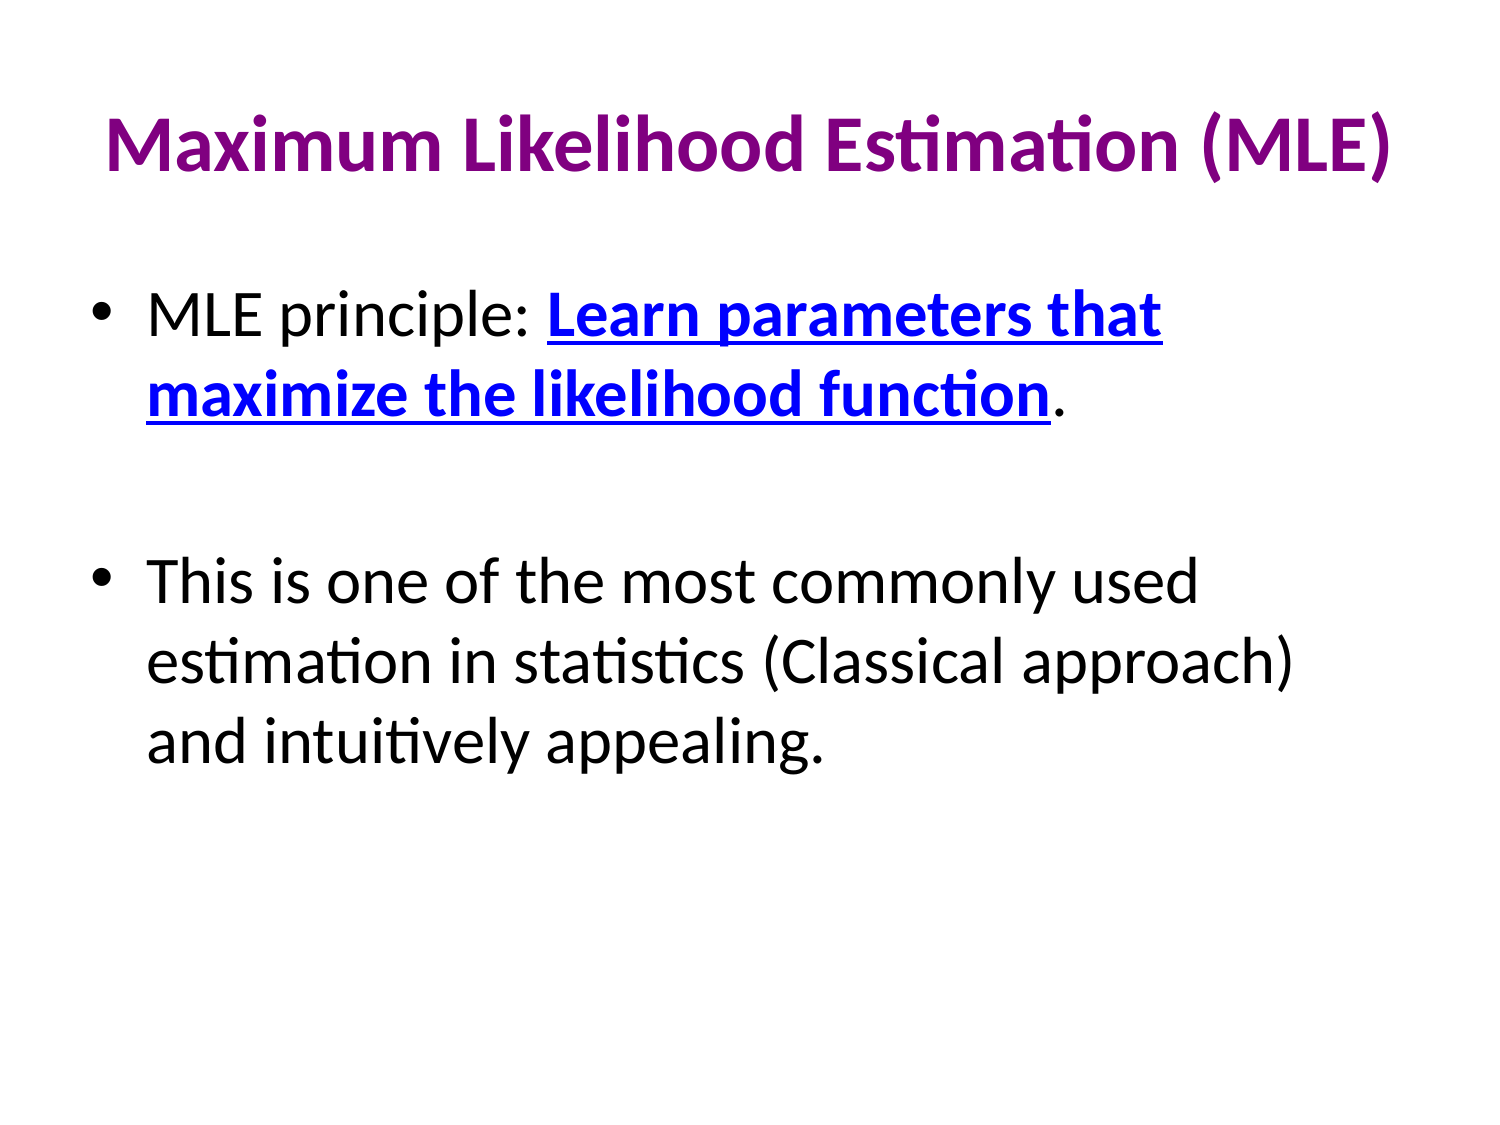

# Maximum Likelihood Estimation (MLE)
MLE principle: Learn parameters that maximize the likelihood function.

This is one of the most commonly used estimation in statistics (Classical approach) and intuitively appealing.